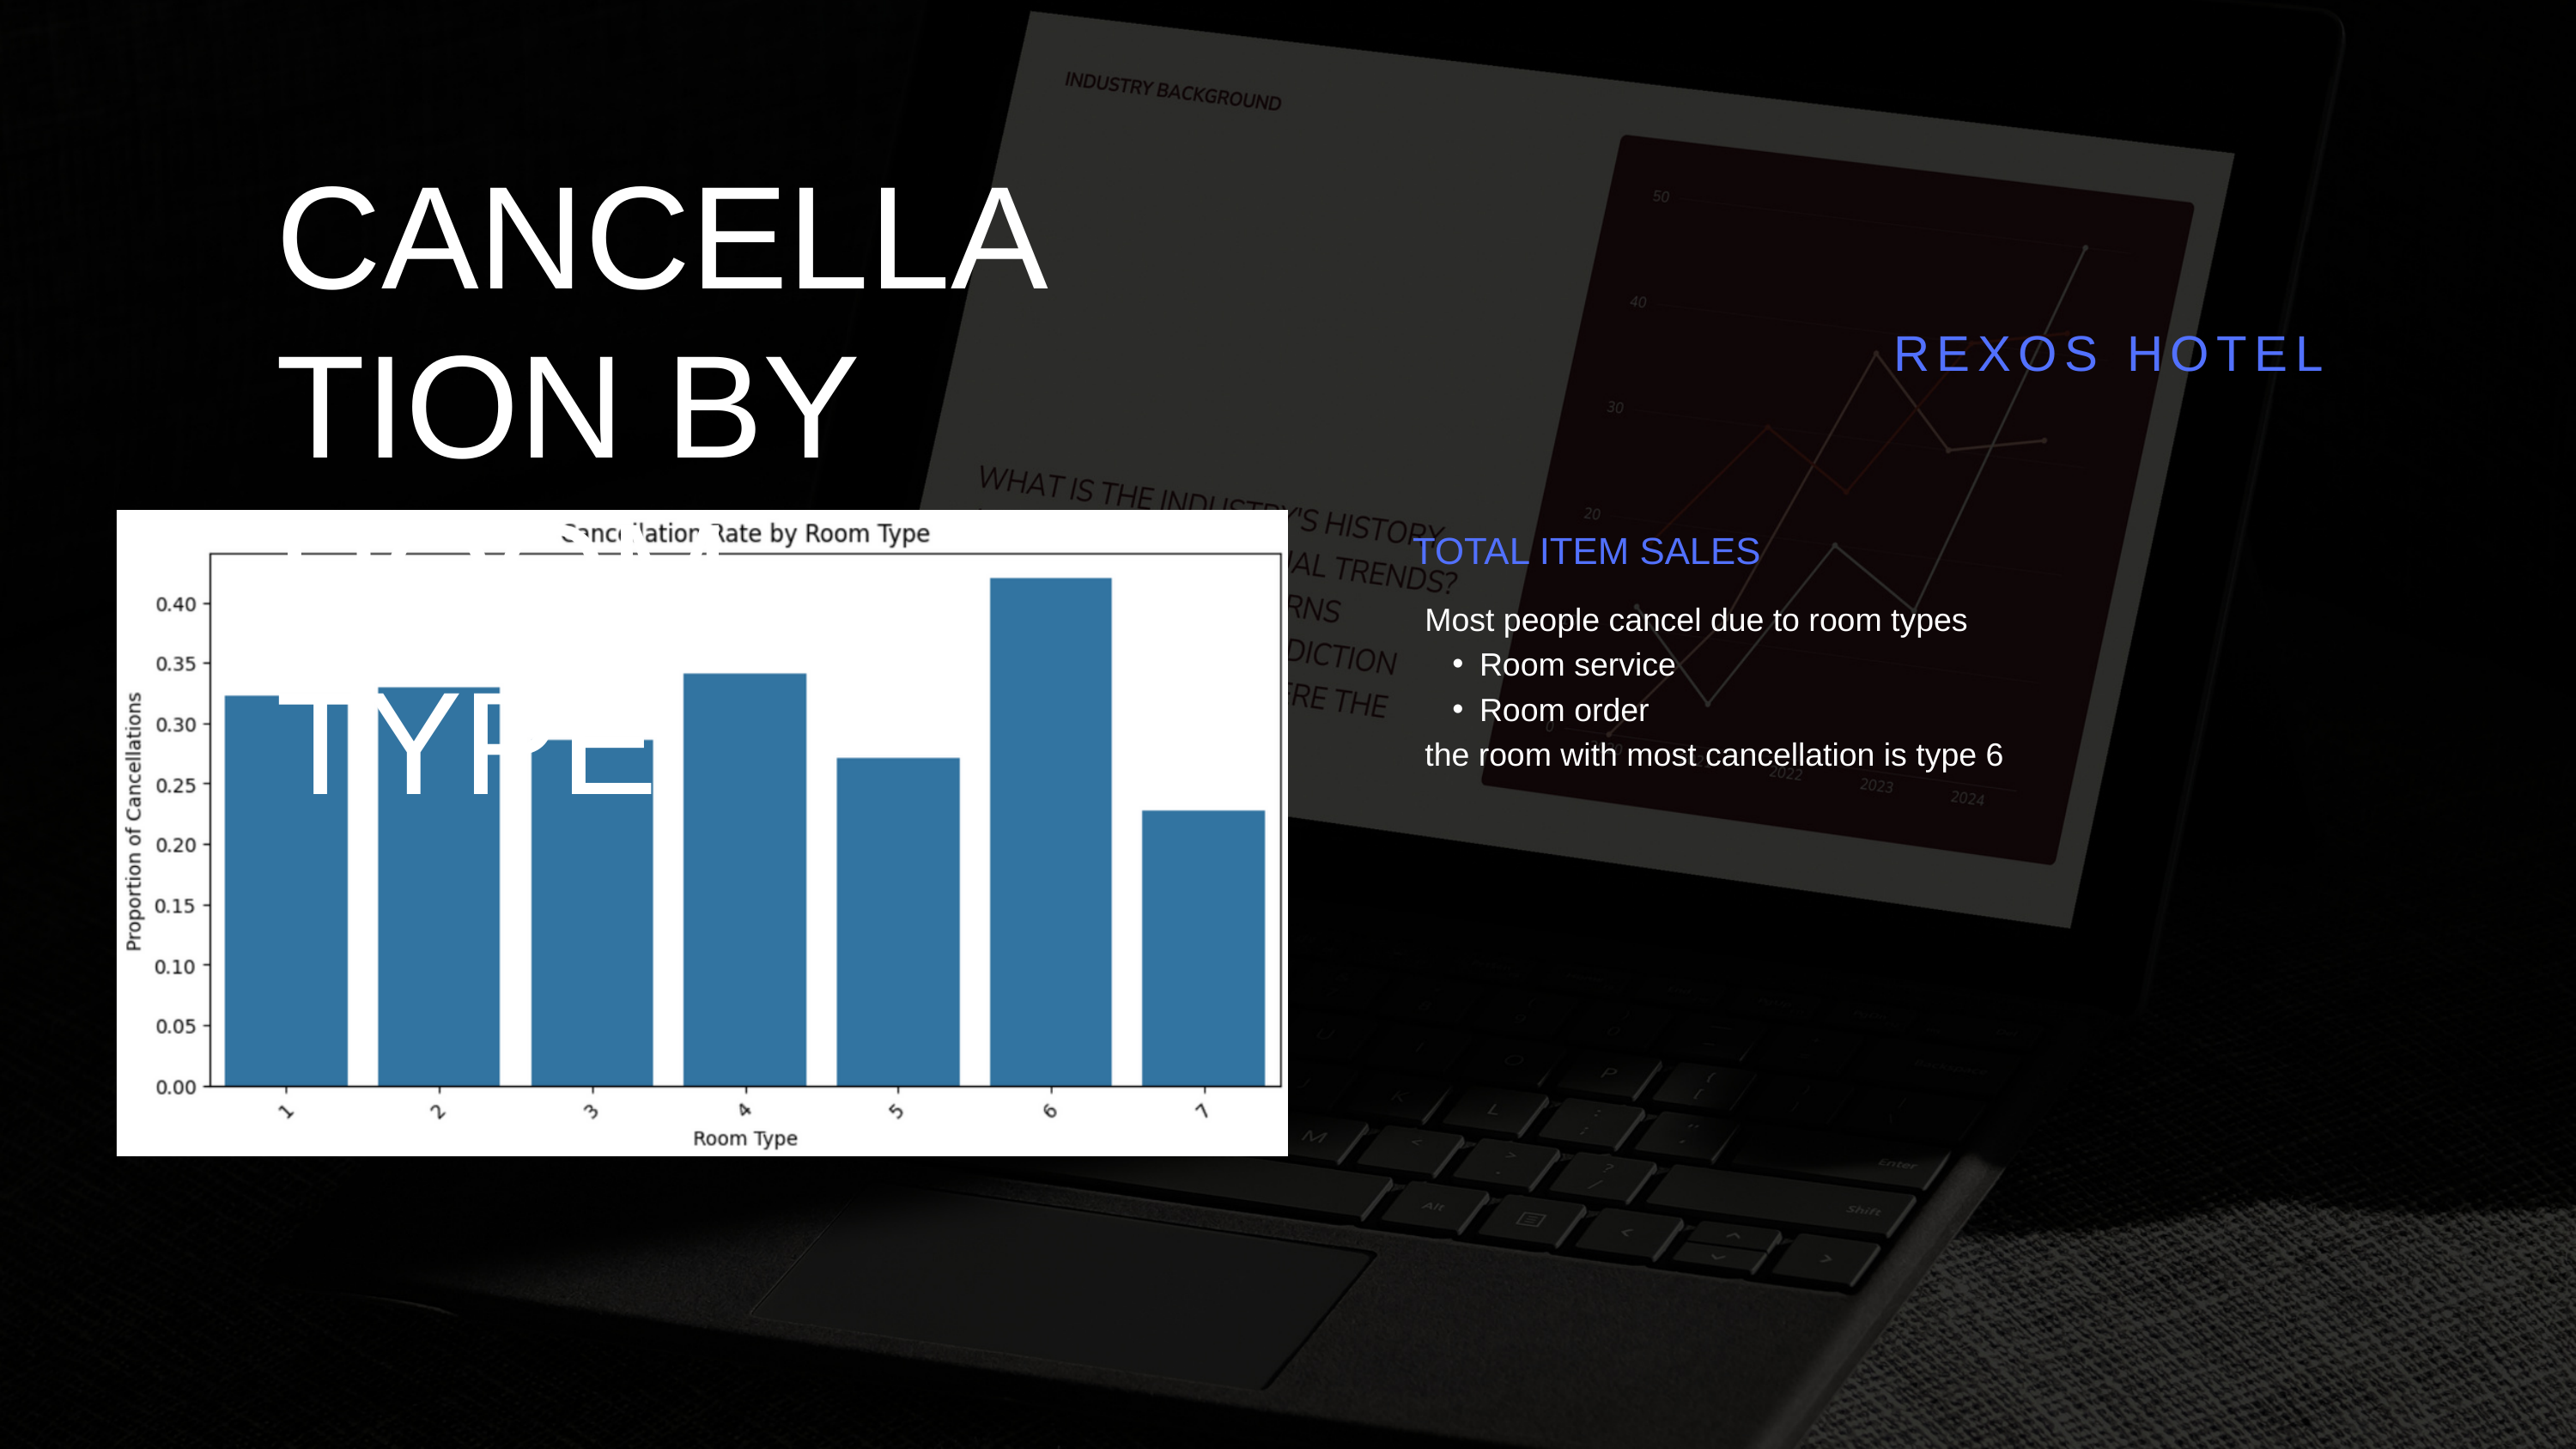

CANCELLATION BY ROOM TYPE
REXOS HOTEL

TOTAL ITEM SALES
Most people cancel due to room types
Room service
Room order
the room with most cancellation is type 6